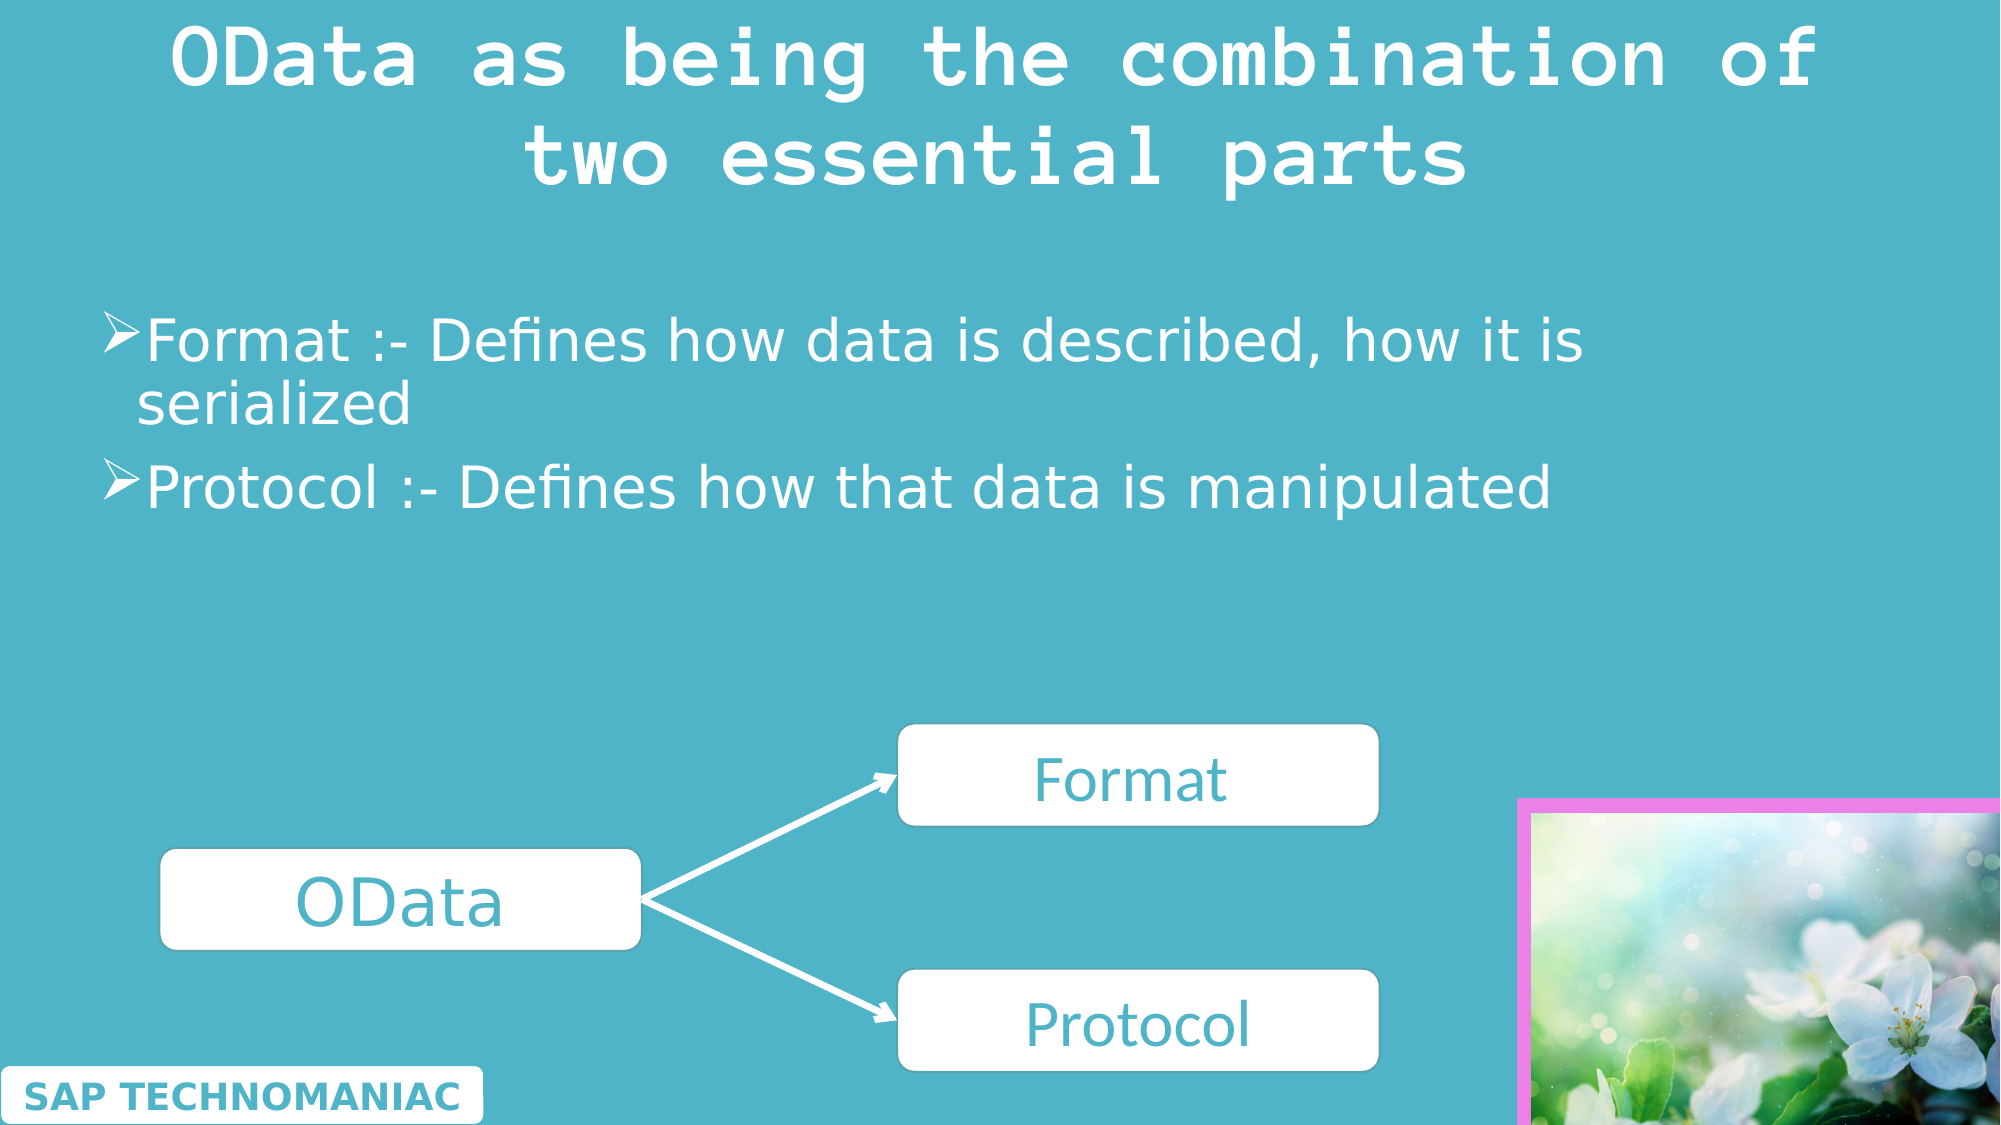

# OData as being the combination of two essential parts
Format :- Defines how data is described, how it is serialized
Protocol :- Defines how that data is manipulated
Format
OData
Protocol